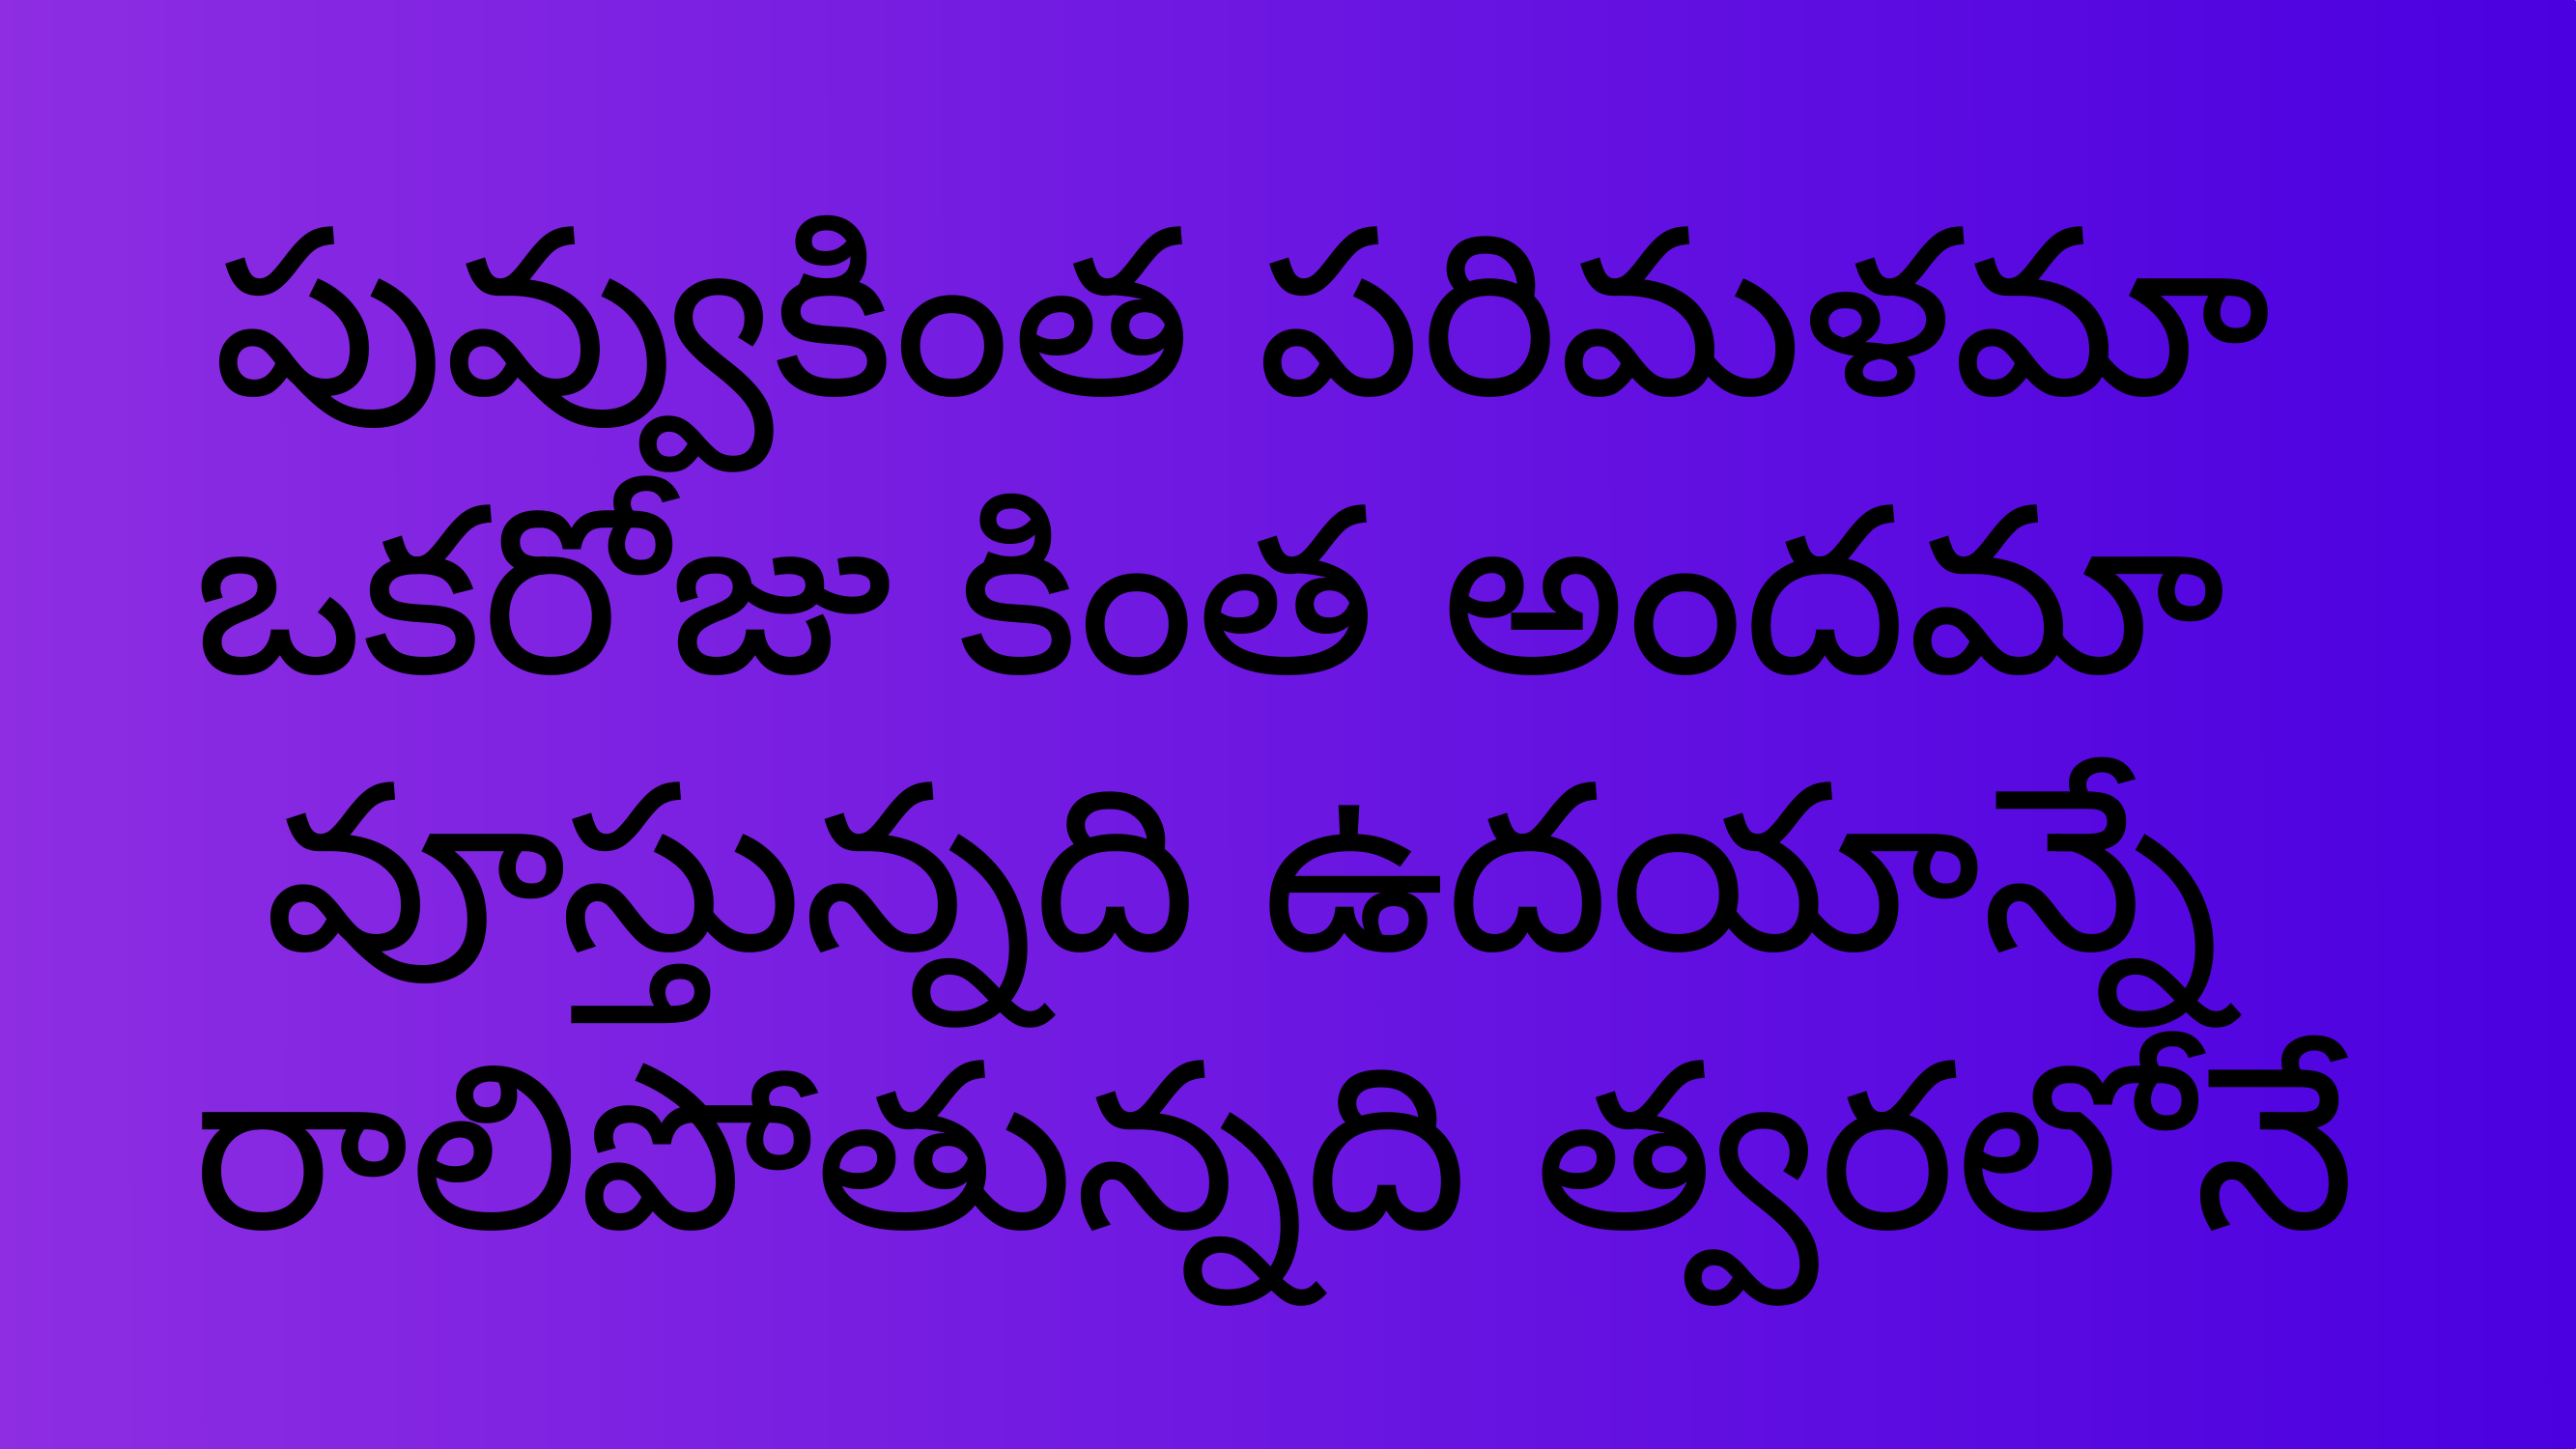

పువ్వుకింత పరిమళమా
ఒకరోజు కింత అందమా
వూస్తున్నది ఉదయాన్నే
 రాలిపోతున్నది త్వరలోనే